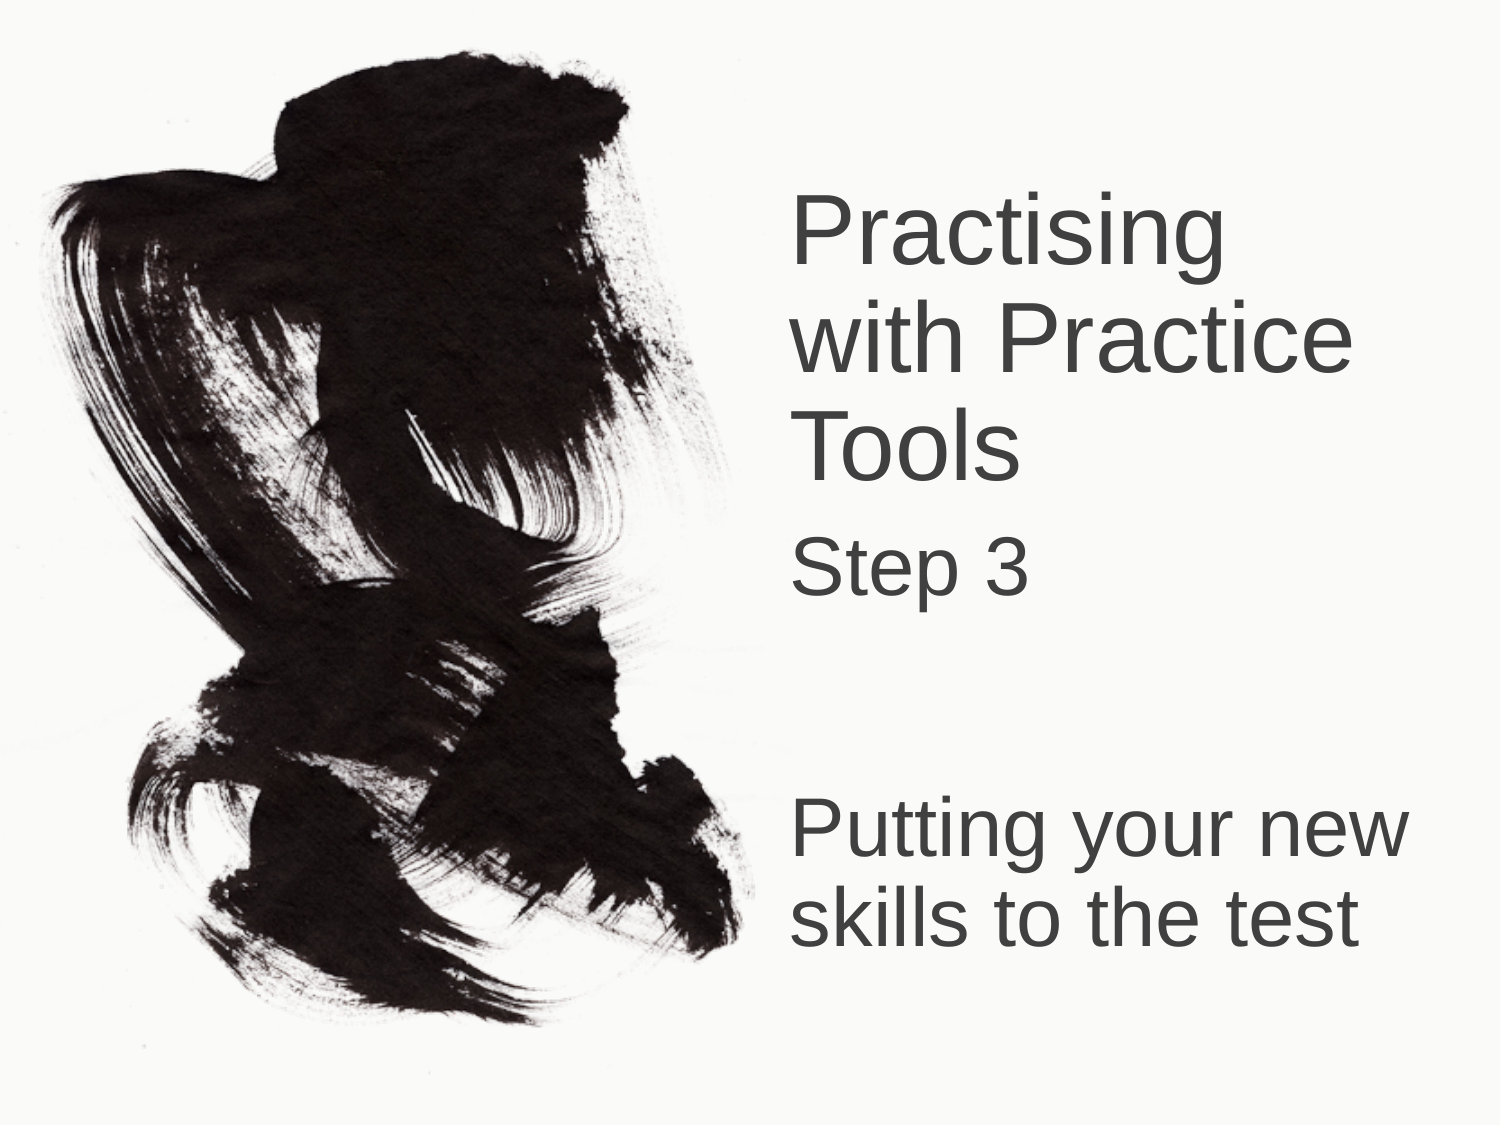

# Practising with Practice Tools
Step 3

Putting your new skills to the test